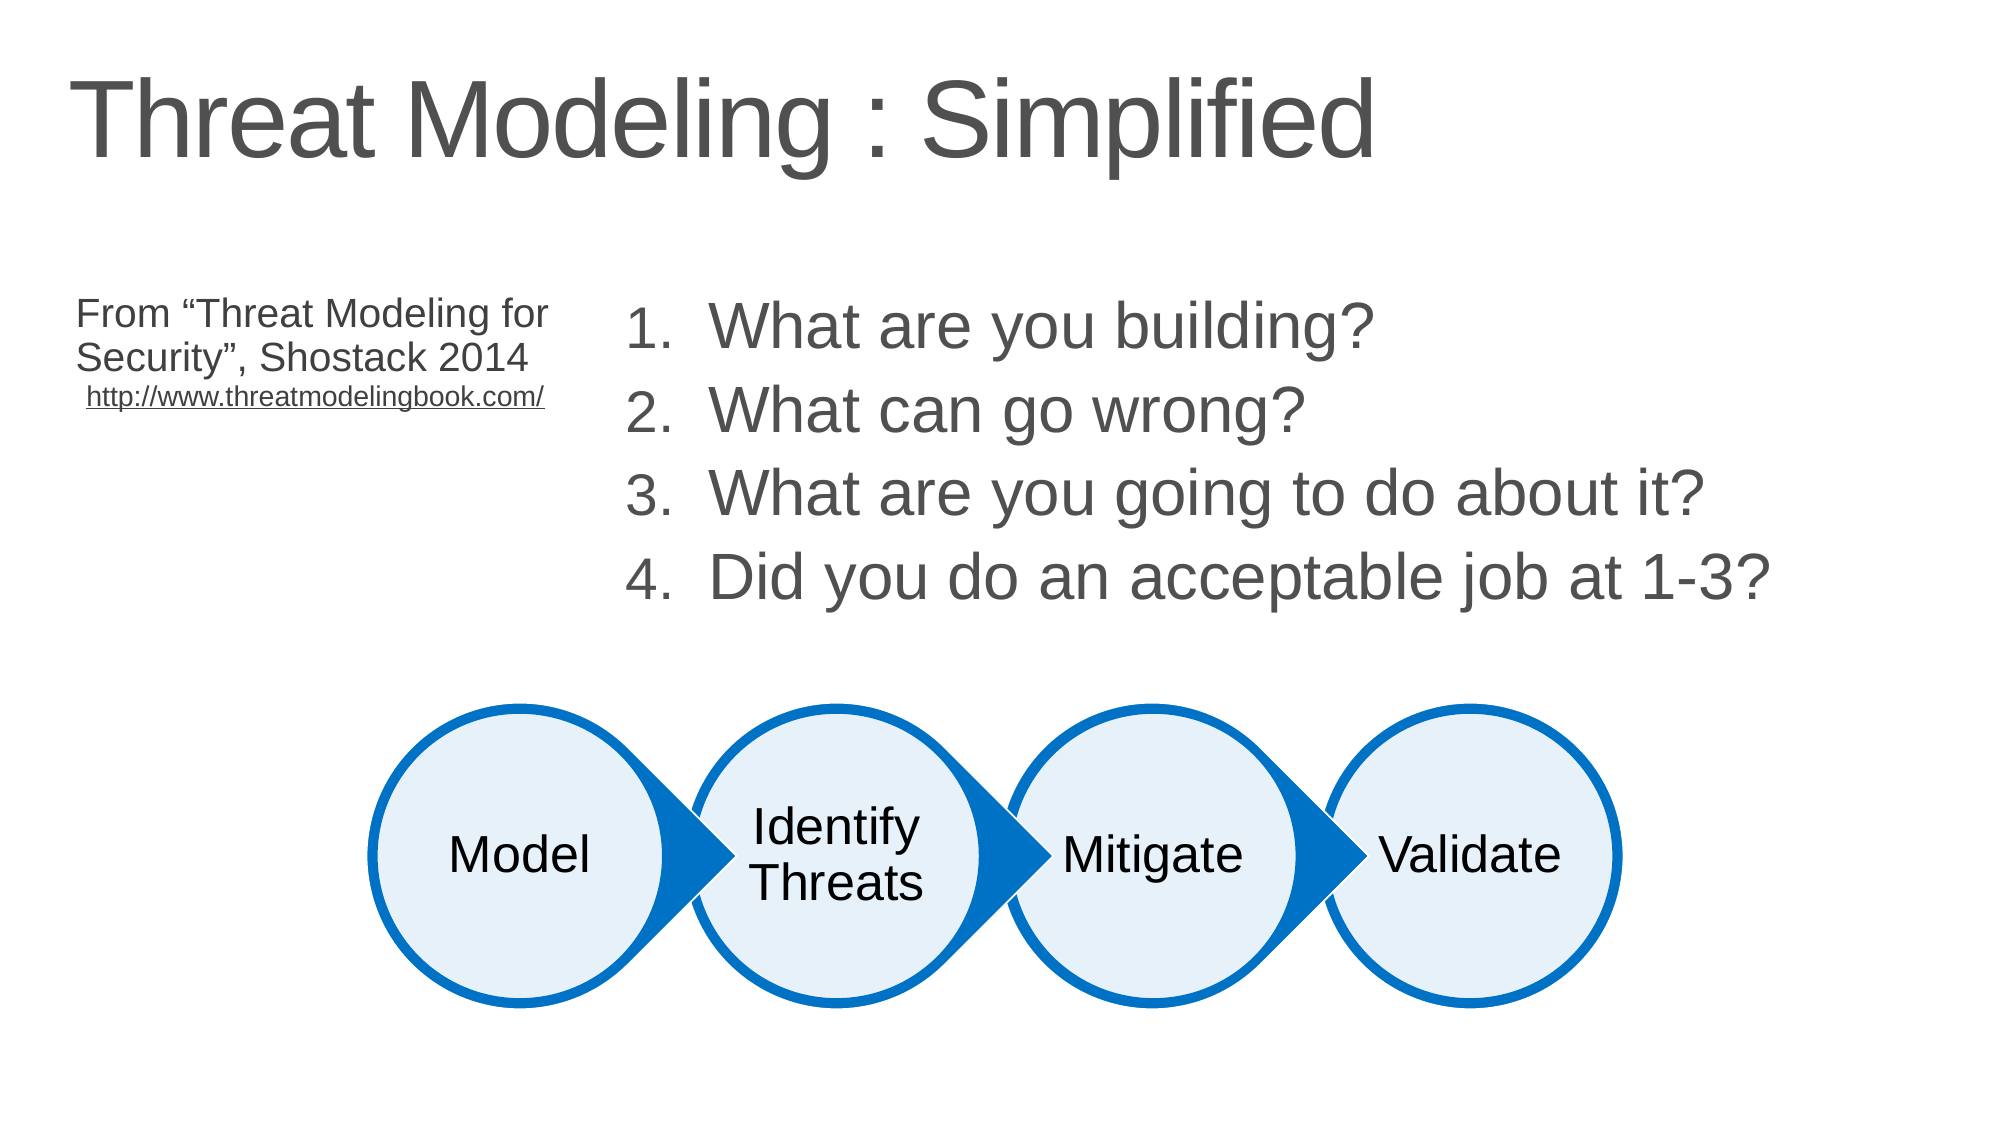

# Threat Modeling : Simplified
From “Threat Modeling for Security”, Shostack 2014
What are you building?
What can go wrong?
What are you going to do about it?
Did you do an acceptable job at 1-3?
http://www.threatmodelingbook.com/
Validate
Mitigate
Identify Threats
Model